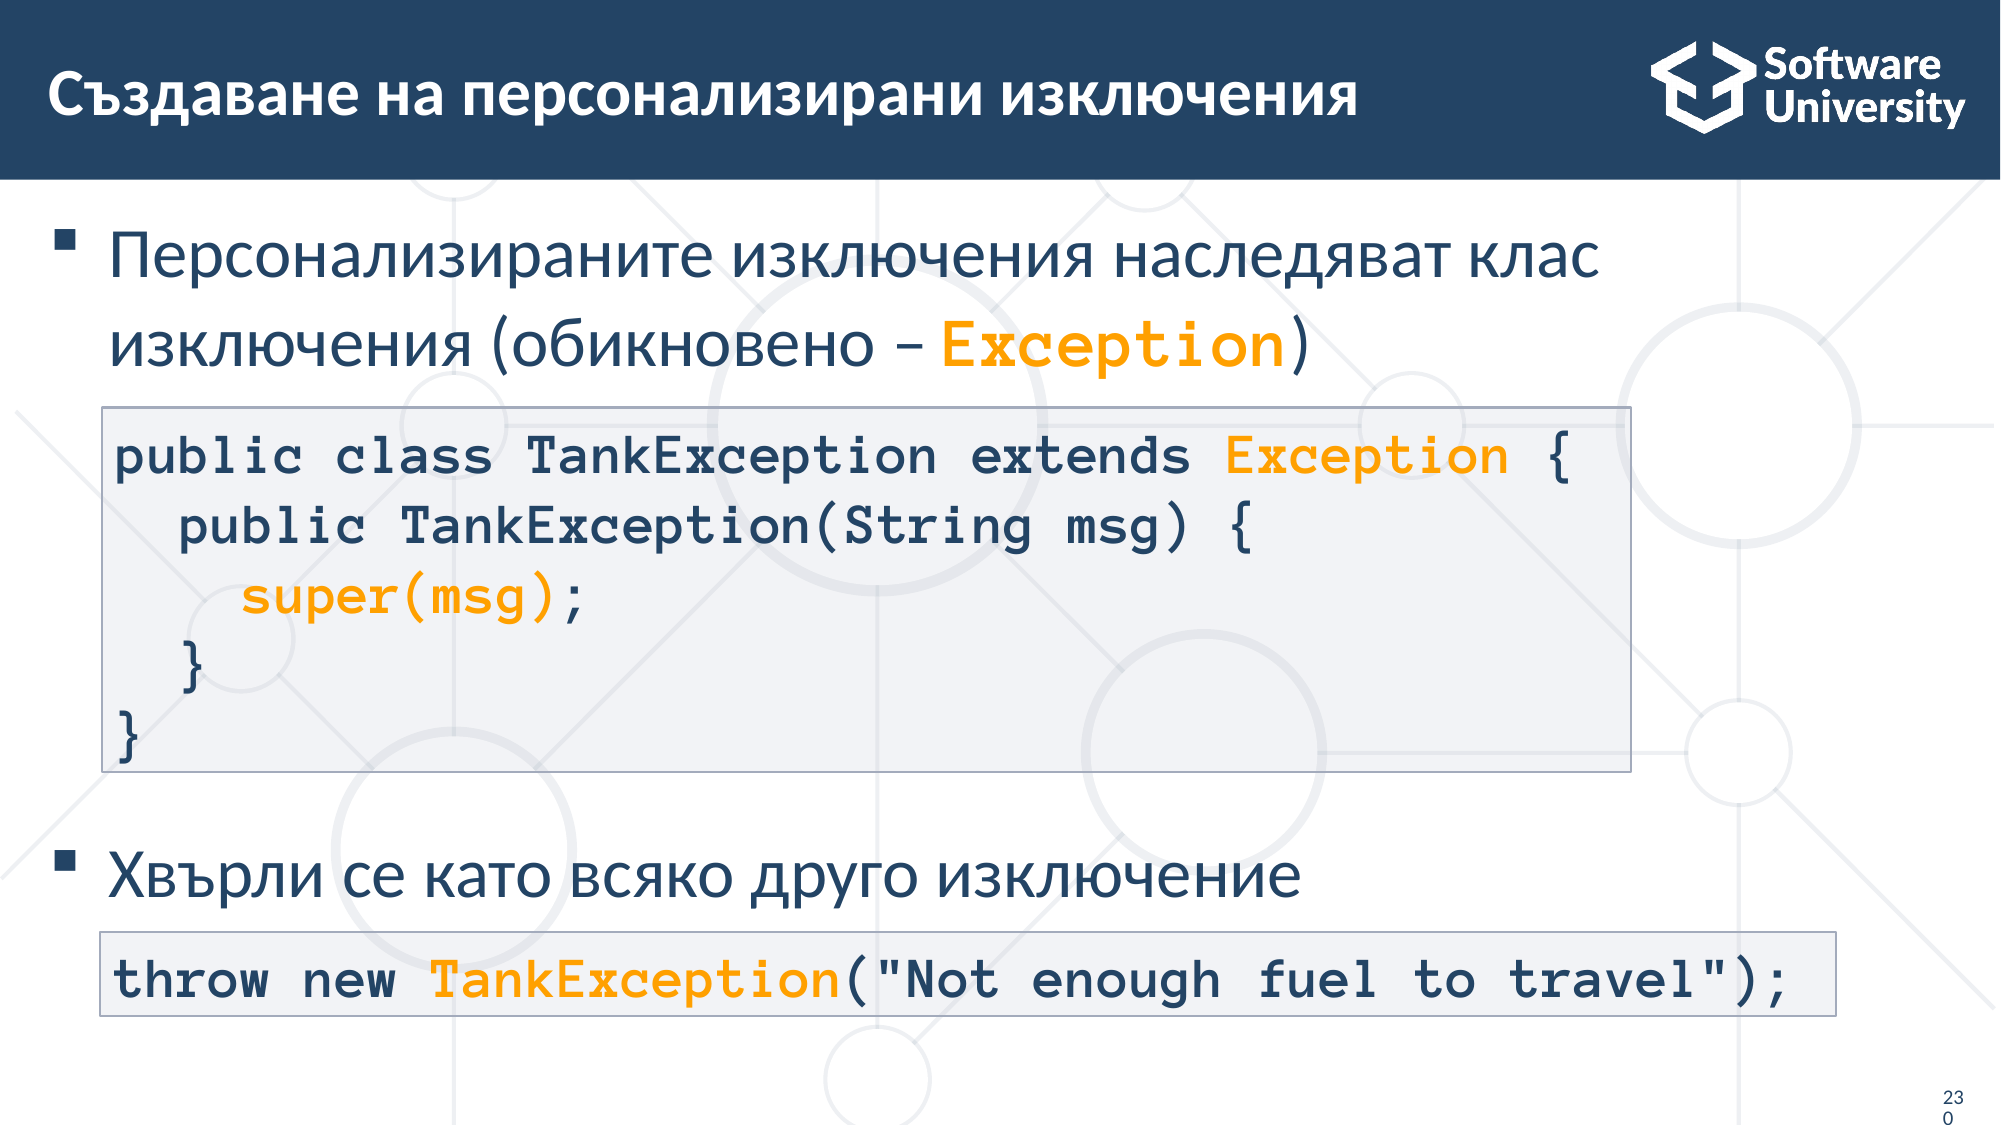

# Създаване на персонализирани изключения
Персонализираните изключения наследяват клас изключения (обикновено – Exception)

Хвърли се като всяко друго изключение
public class TankException extends Exception {
  public TankException(String msg) {
    super(msg);
  }
}
throw new TankException("Not enough fuel to travel");
230